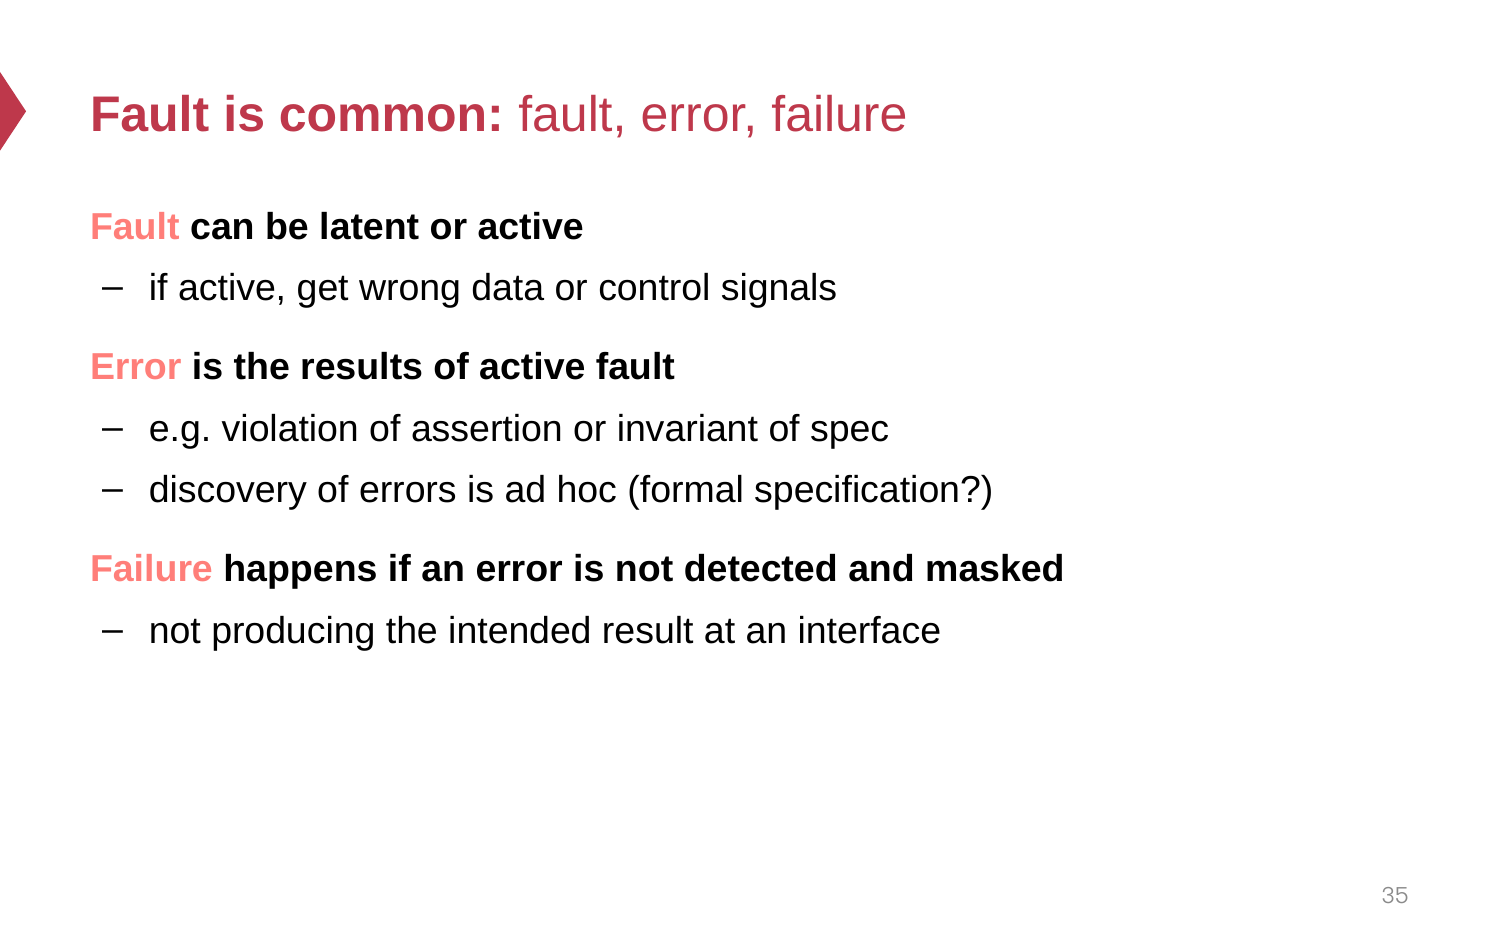

# Fault is common: fault, error, failure
Fault can be latent or active
if active, get wrong data or control signals
Error is the results of active fault
e.g. violation of assertion or invariant of spec
discovery of errors is ad hoc (formal specification?)
Failure happens if an error is not detected and masked
not producing the intended result at an interface

35